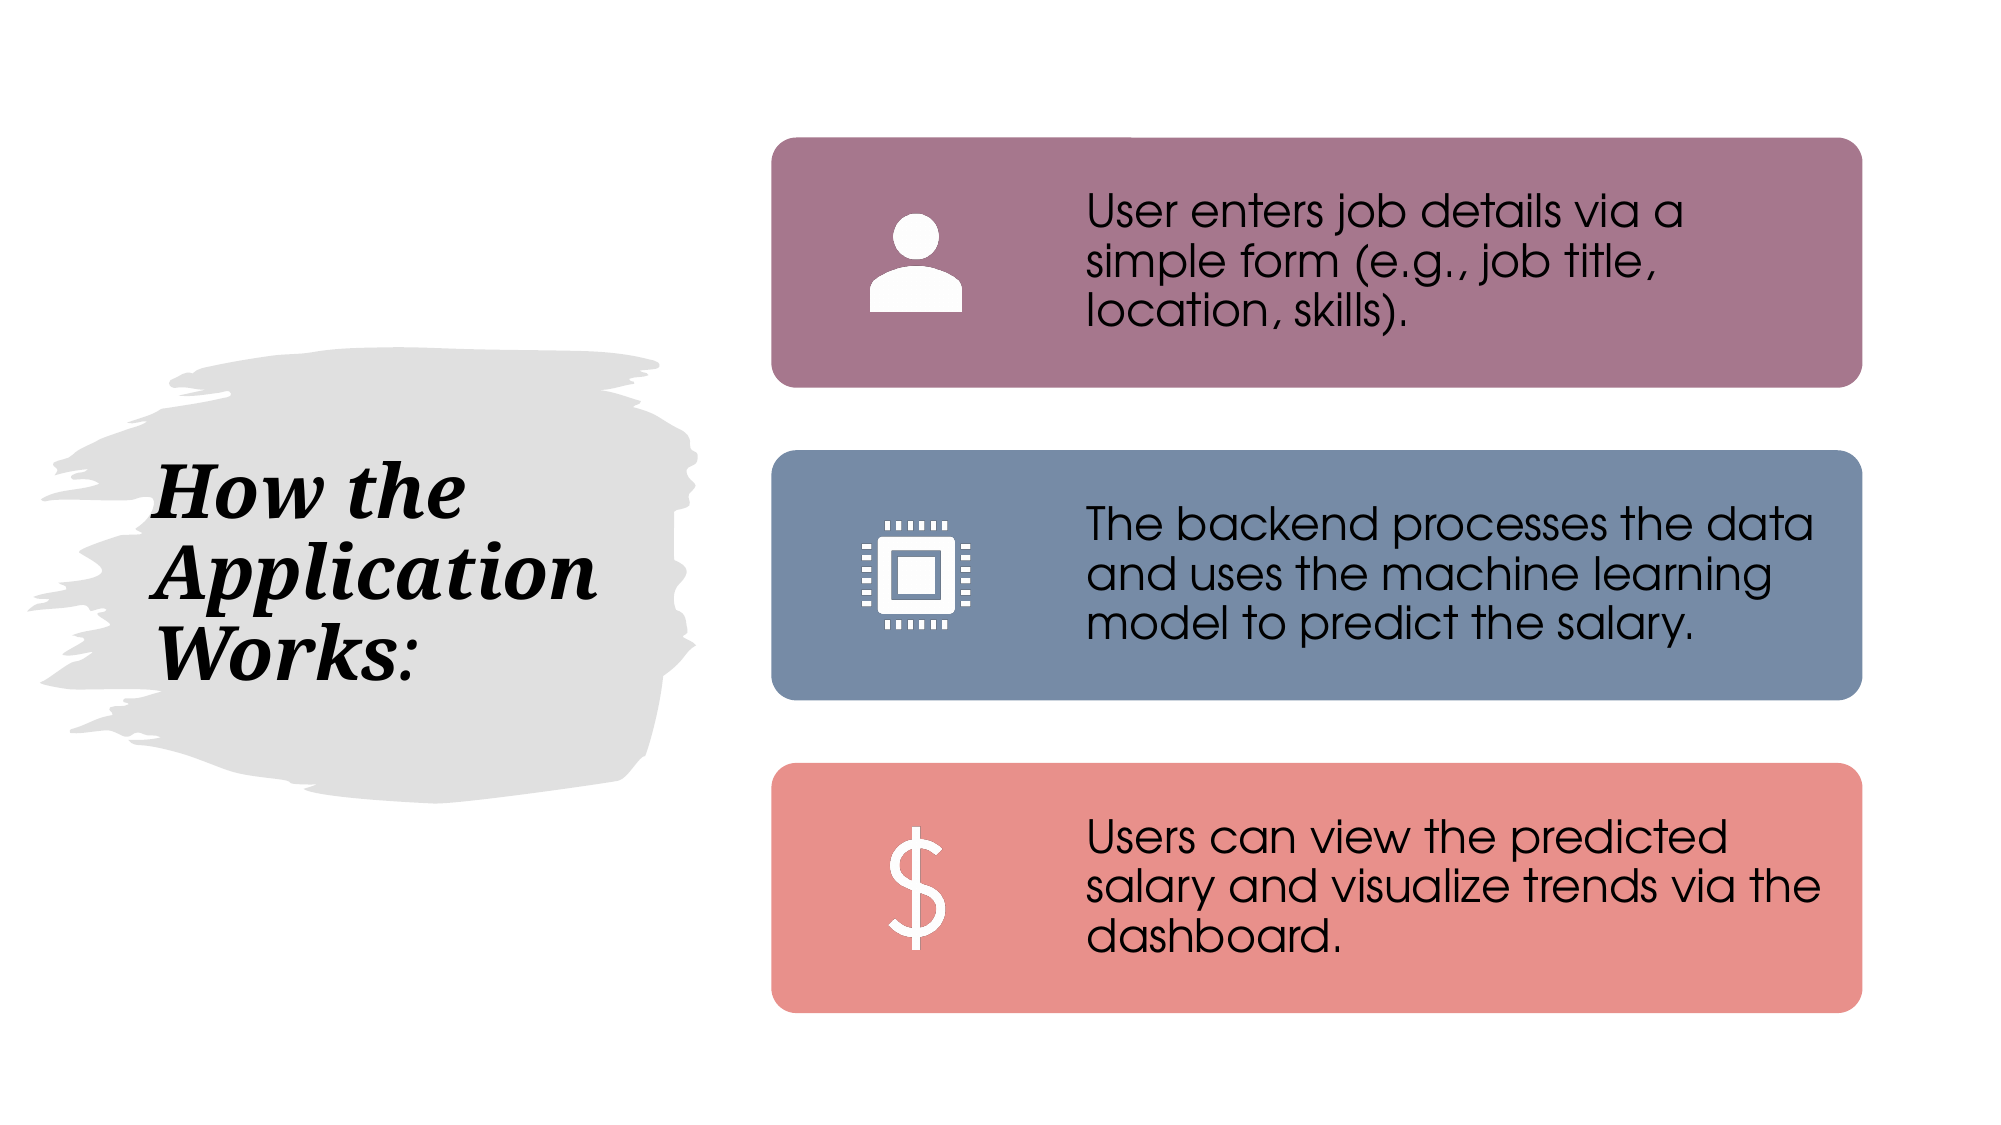

User enters job details via a simple form (e.g., job title, location, skills).
The backend processes the data and uses the machine learning model to predict the salary.
Users can view the predicted salary and visualize trends via the dashboard.
# How the Application Works: